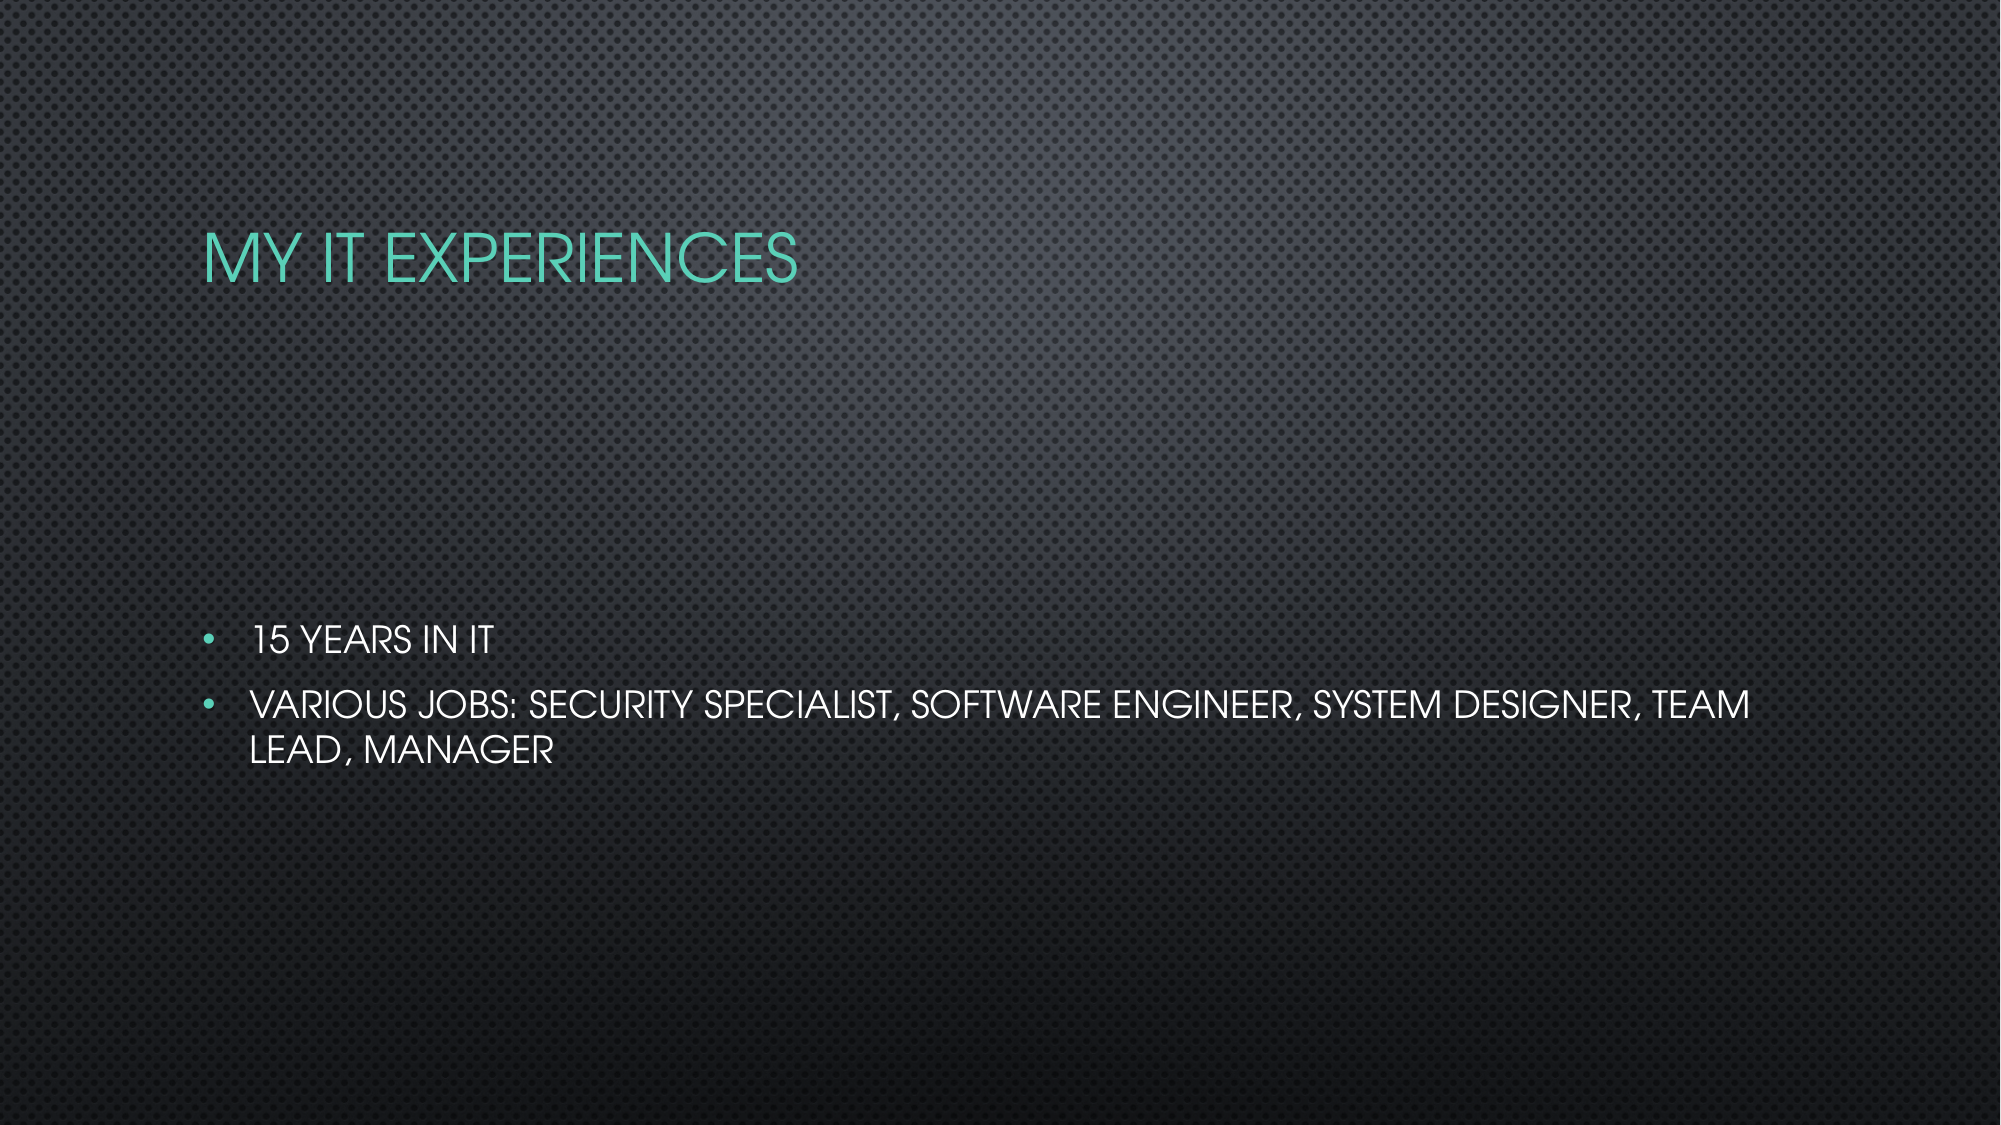

# MY IT EXPERIENCES
15 years in IT
Various jobs: security specialist, software engineer, system designer, team lead, manager